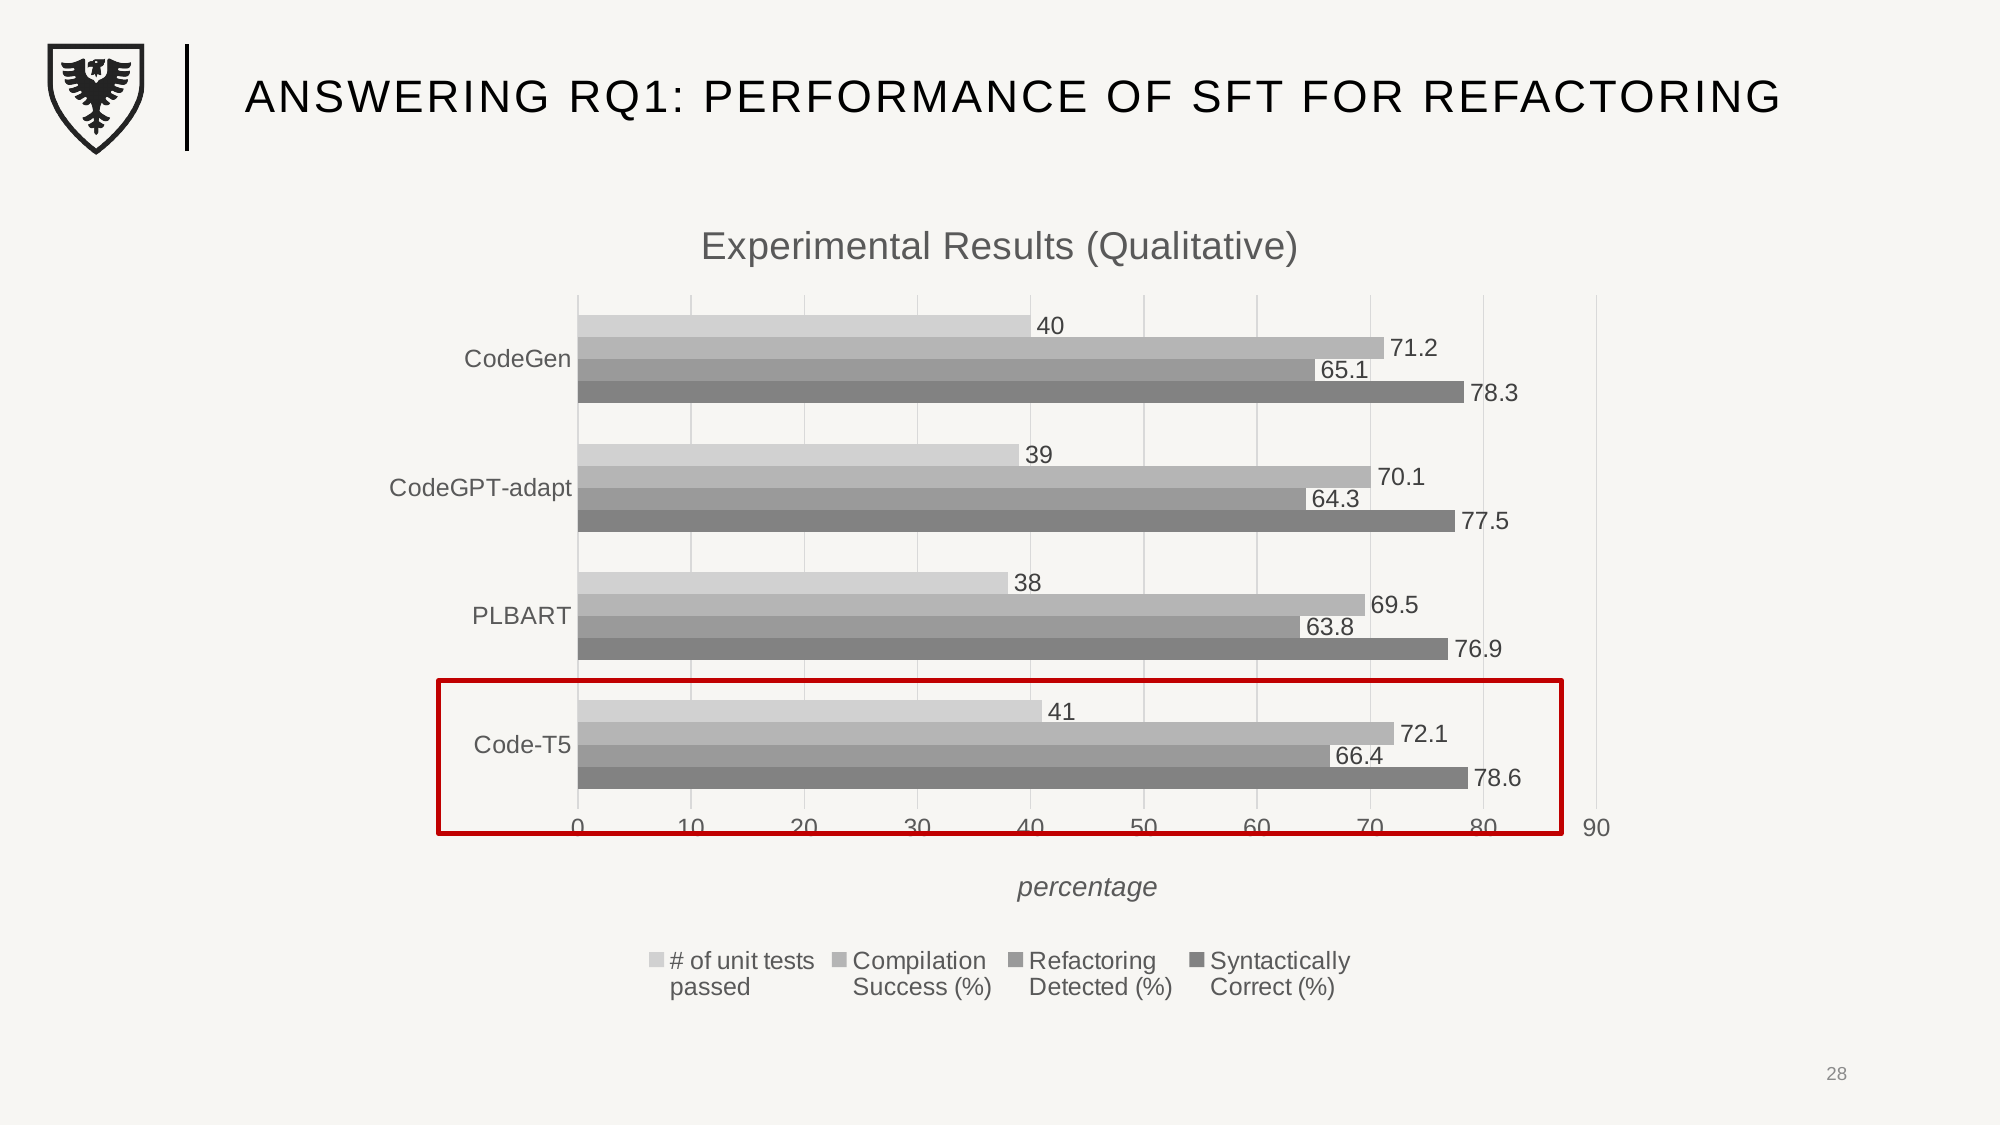

# Answering rq1: performance of sft for refactoring

### Chart: Experimental Results (Qualitative)

| Category | Syntactically
Correct (%) | Refactoring
Detected (%) | Compilation
Success (%) | # of unit tests
passed |
|---|---|---|---|---|
| Code-T5 | 78.6 | 66.4 | 72.1 | 41.0 |
| PLBART | 76.9 | 63.8 | 69.5 | 38.0 |
| CodeGPT-adapt | 77.5 | 64.3 | 70.1 | 39.0 |
| CodeGen | 78.3 | 65.1 | 71.2 | 40.0 |
28